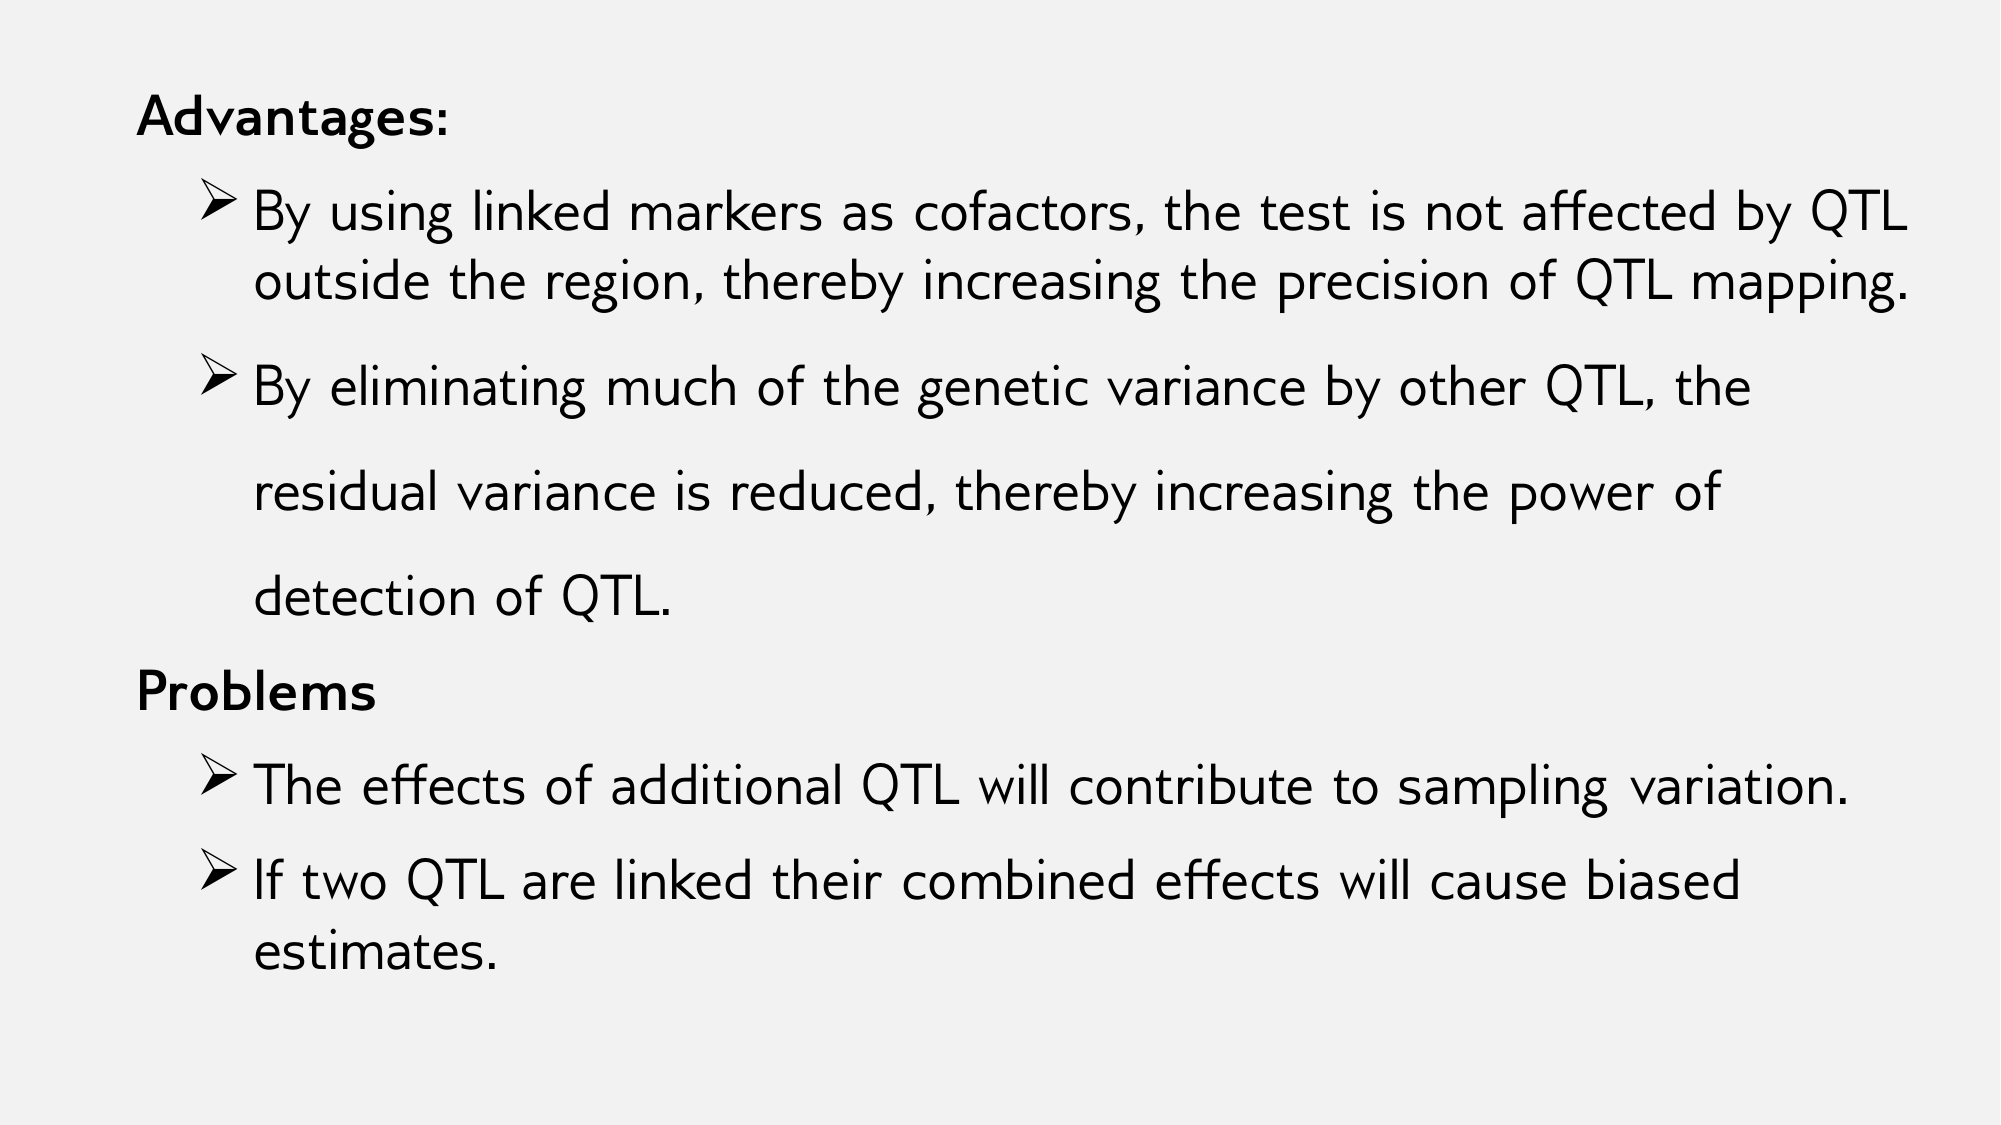

Advantages:
By using linked markers as cofactors, the test is not affected by QTL outside the region, thereby increasing the precision of QTL mapping.
By eliminating much of the genetic variance by other QTL, the residual variance is reduced, thereby increasing the power of detection of QTL.
Problems
The effects of additional QTL will contribute to sampling variation.
If two QTL are linked their combined effects will cause biased estimates.